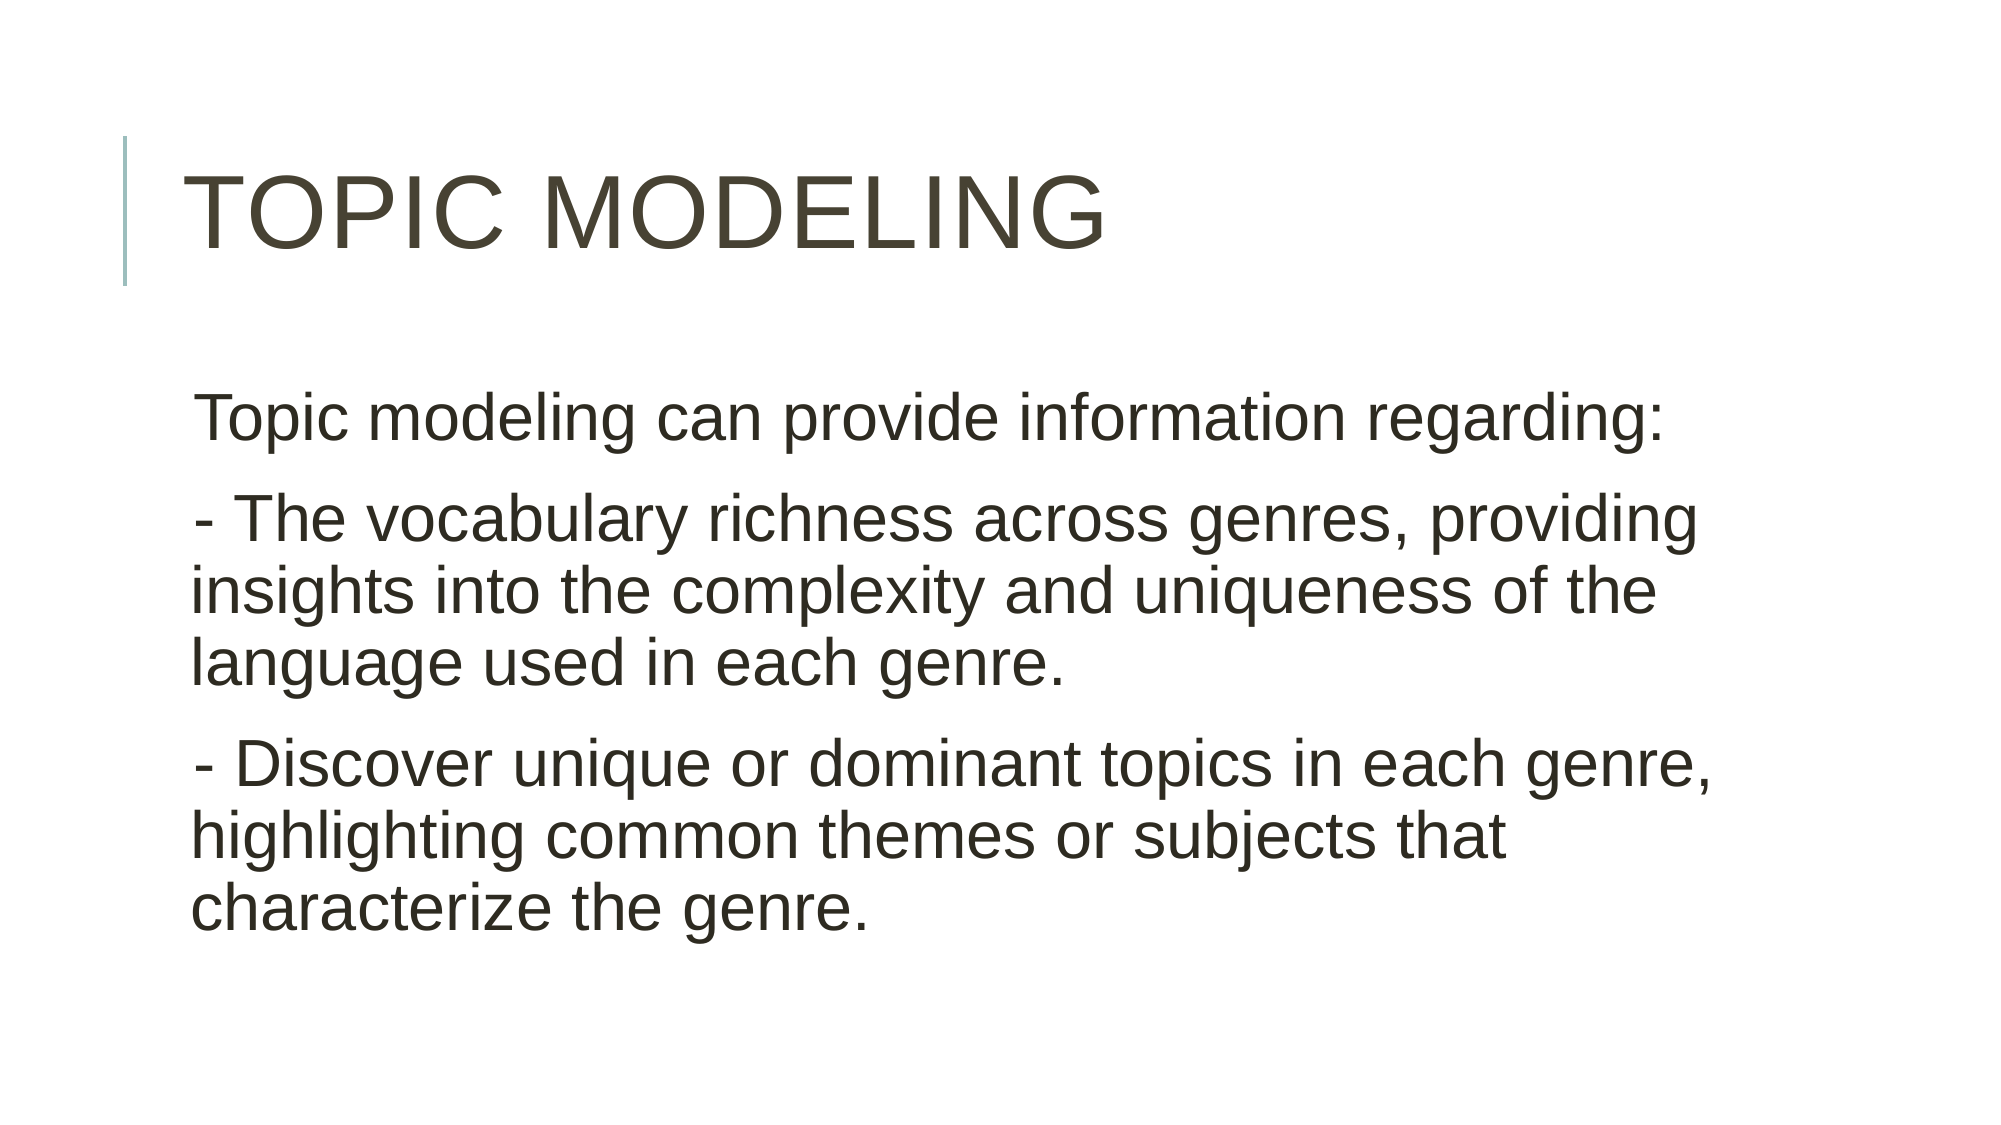

# TOPIC MODELING
Topic modeling can provide information regarding:
- The vocabulary richness across genres, providing insights into the complexity and uniqueness of the language used in each genre.
- Discover unique or dominant topics in each genre, highlighting common themes or subjects that characterize the genre.